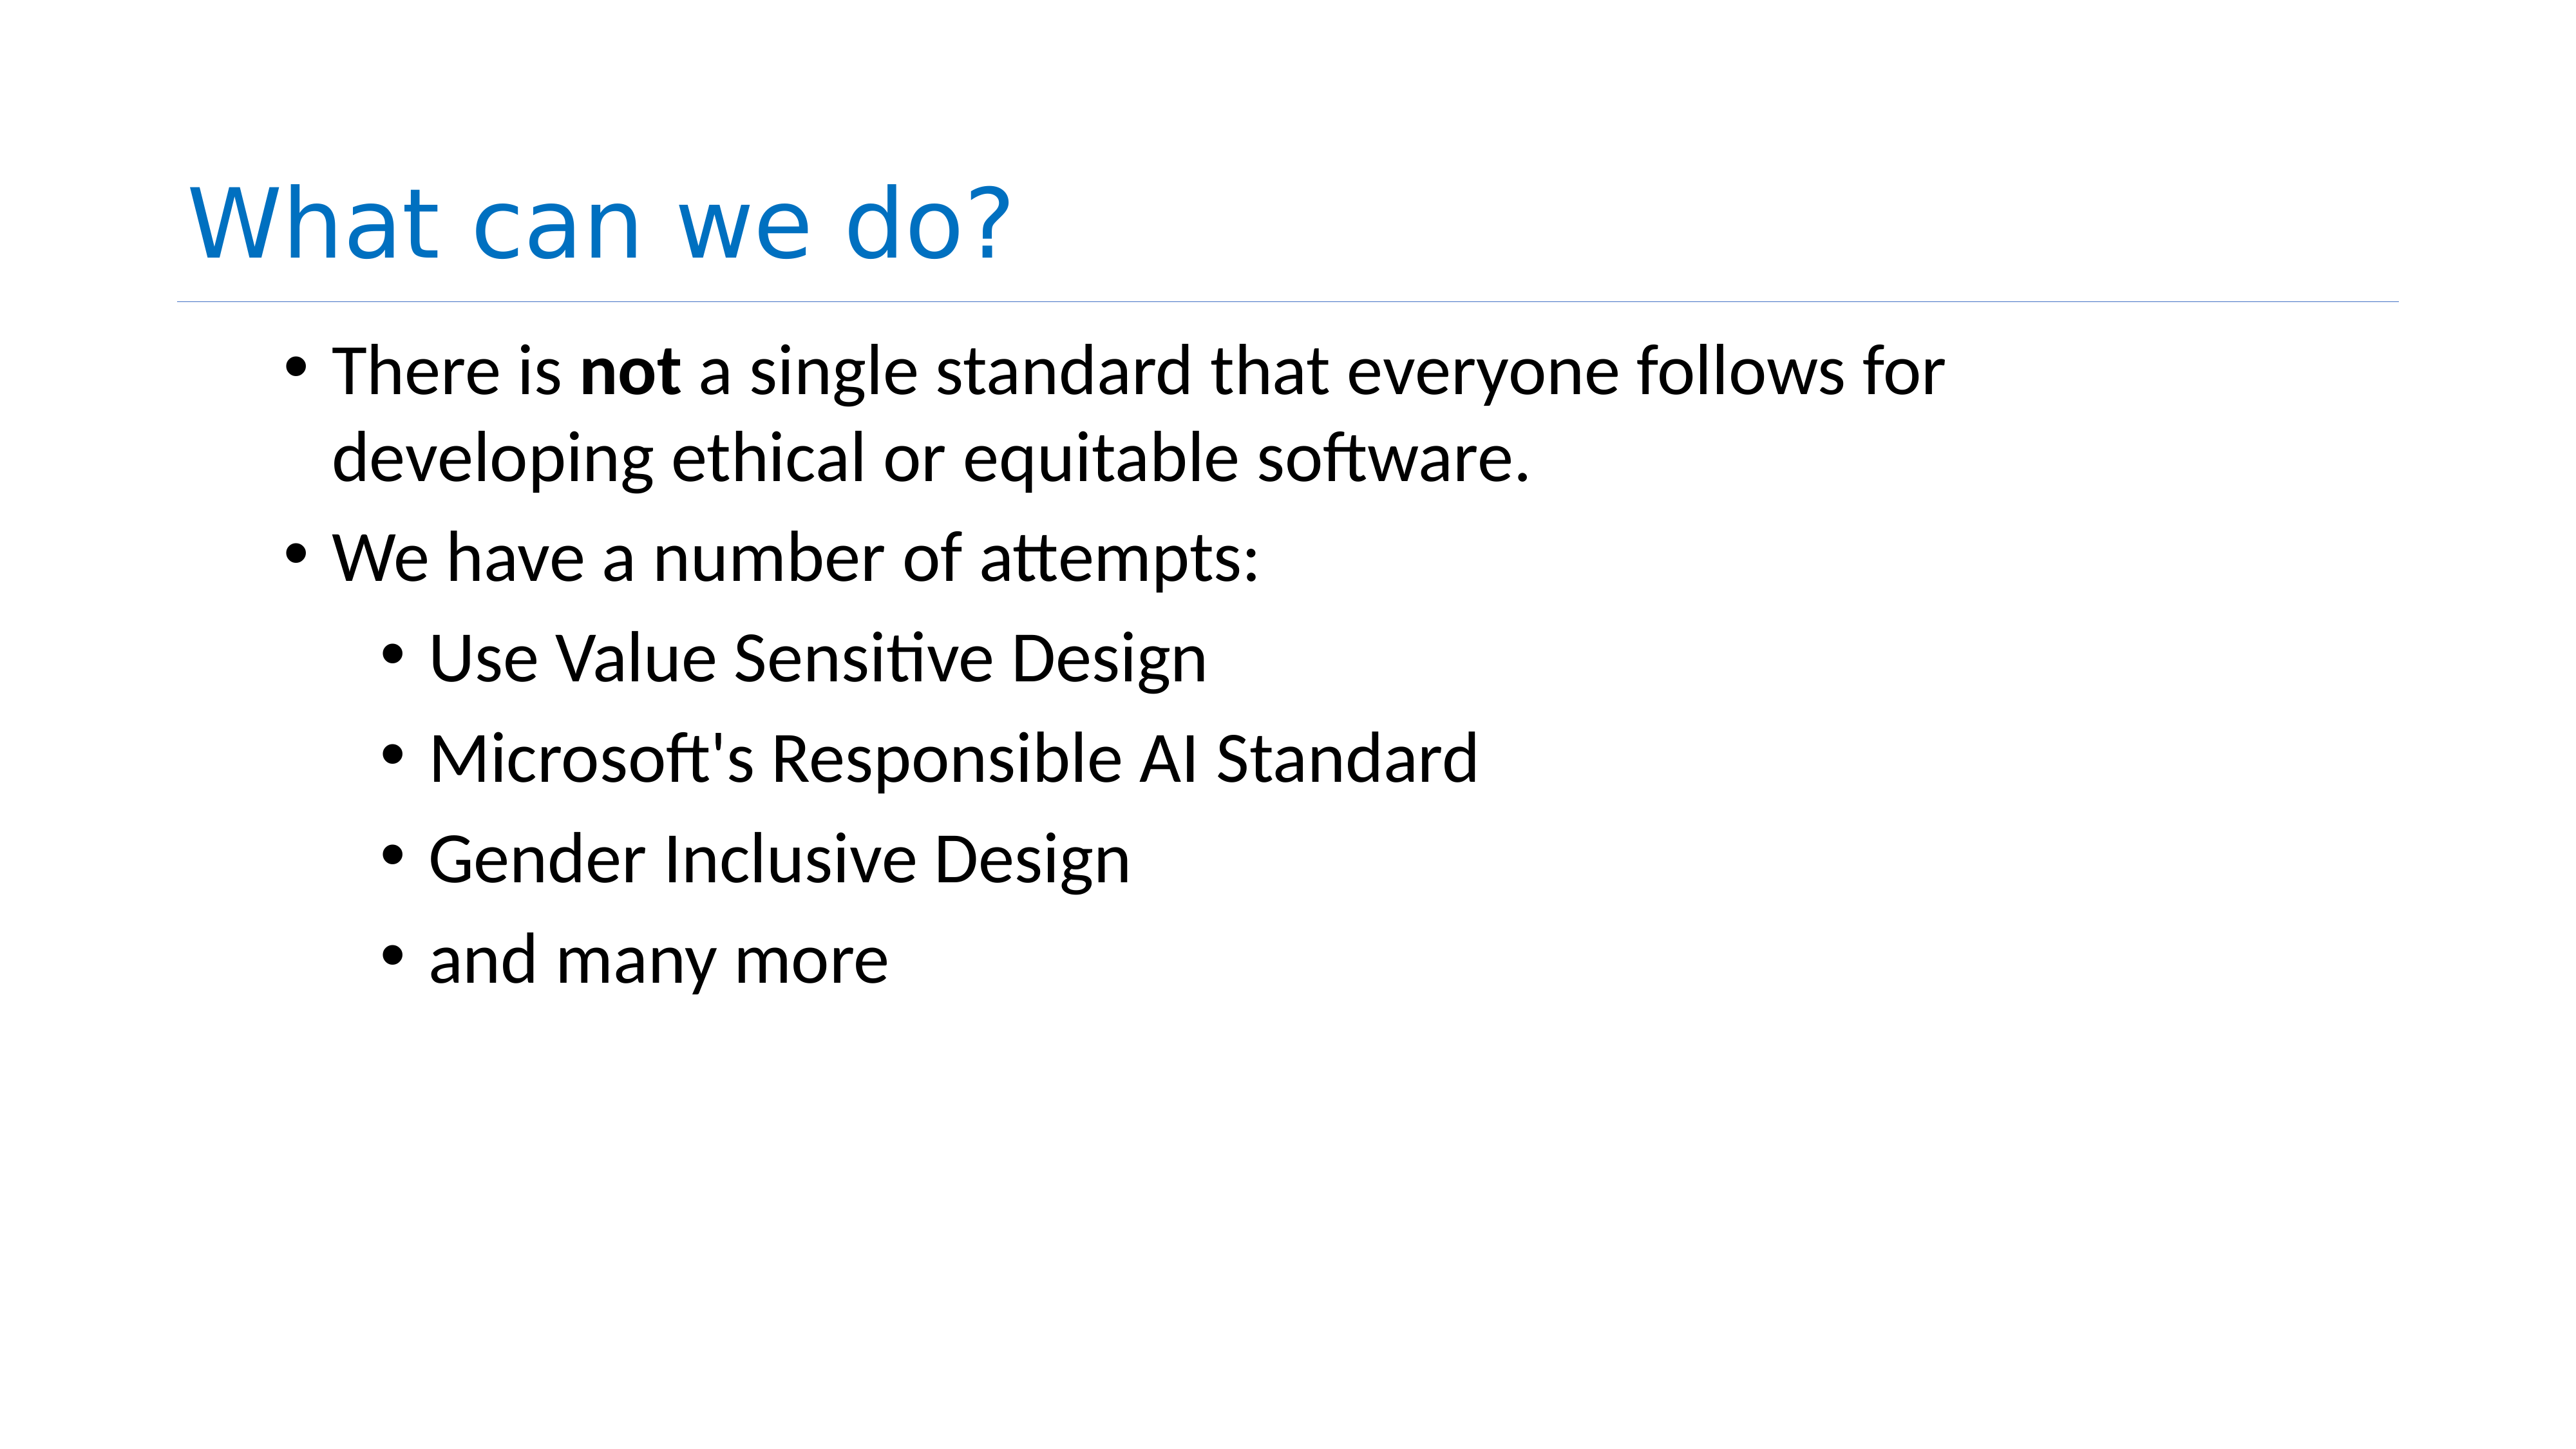

# What can we do?
There is not a single standard that everyone follows for developing ethical or equitable software.
We have a number of attempts:
Use Value Sensitive Design
Microsoft's Responsible AI Standard
Gender Inclusive Design
and many more